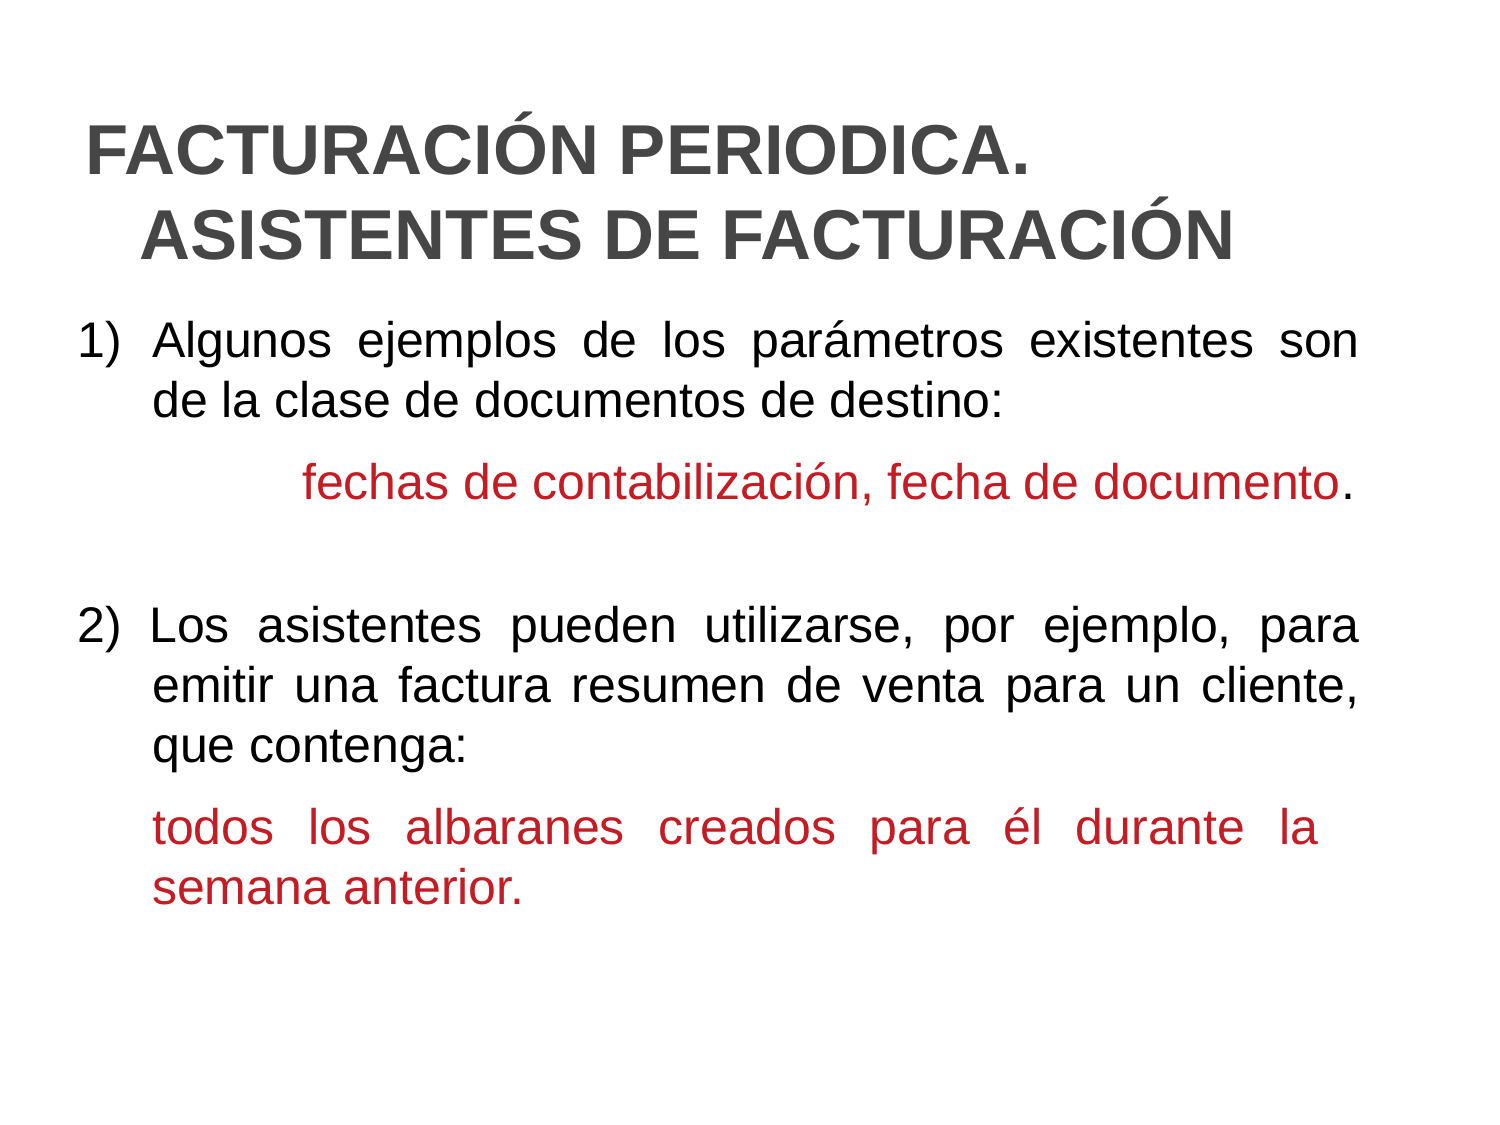

# FACTURACIÓN PERIODICA. ASISTENTES DE FACTURACIÓN
Algunos ejemplos de los parámetros existentes son de la clase de documentos de destino:

		fechas de contabilización, fecha de documento.

2) Los asistentes pueden utilizarse, por ejemplo, para emitir una factura resumen de venta para un cliente, que contenga:

	todos los albaranes creados para él durante la 	semana anterior.